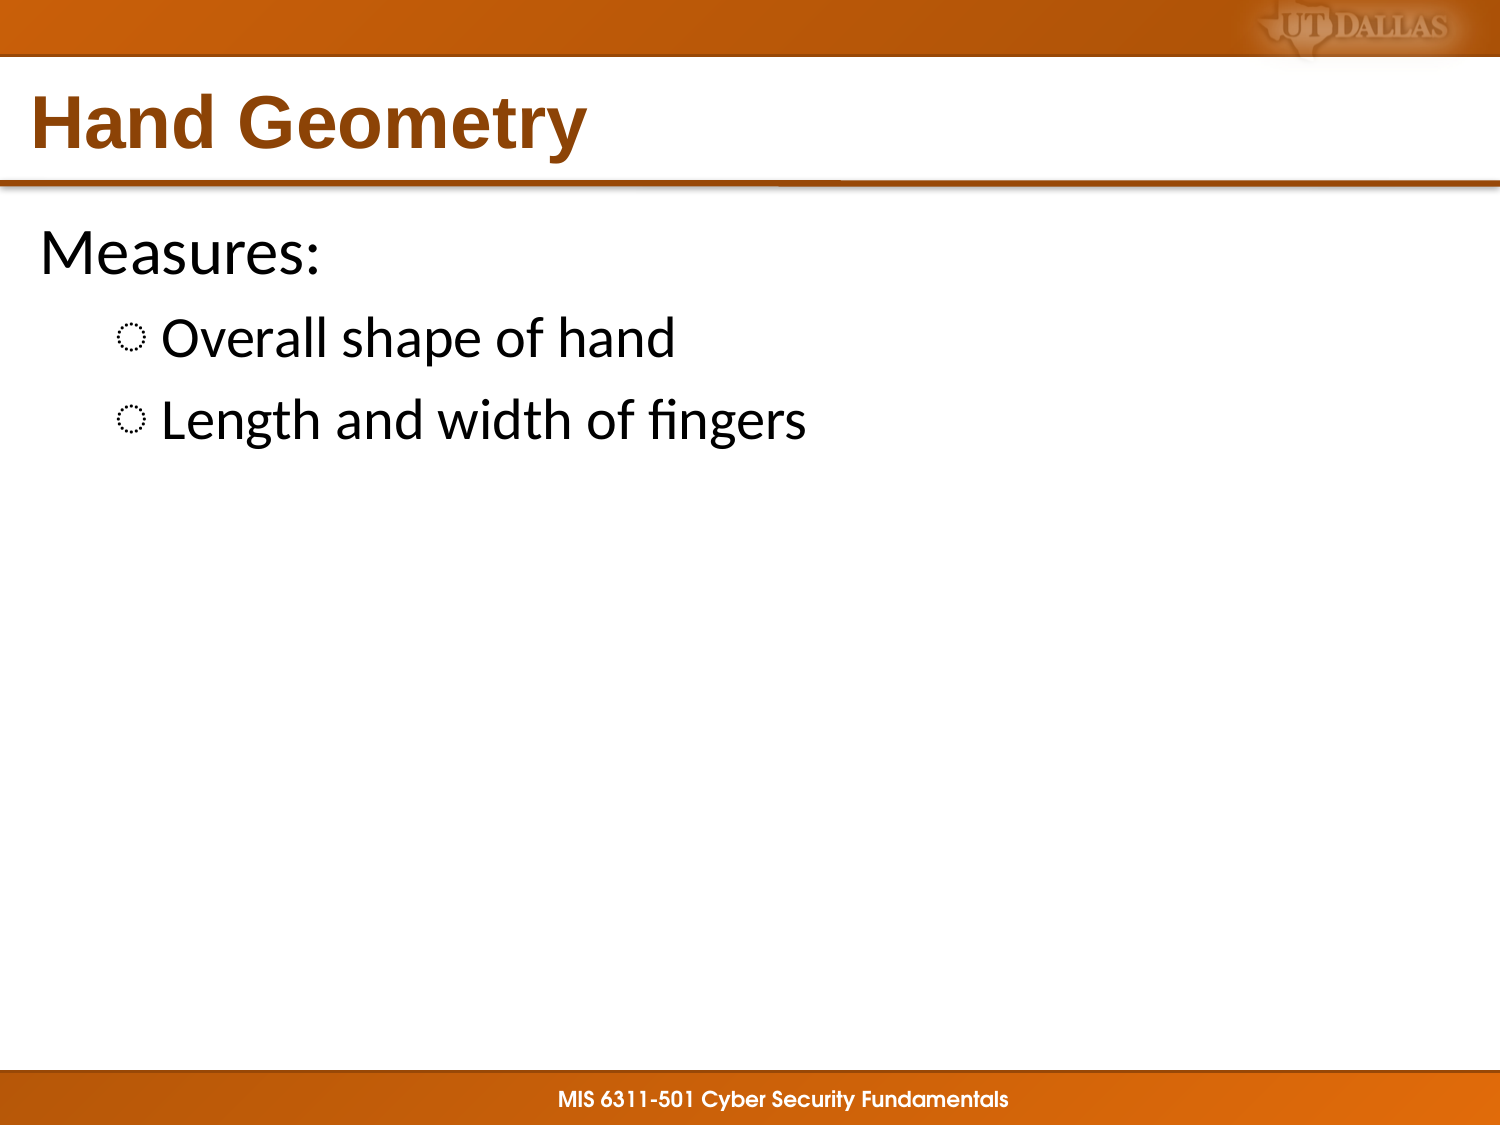

# Hand Geometry
Measures:
Overall shape of hand
Length and width of fingers